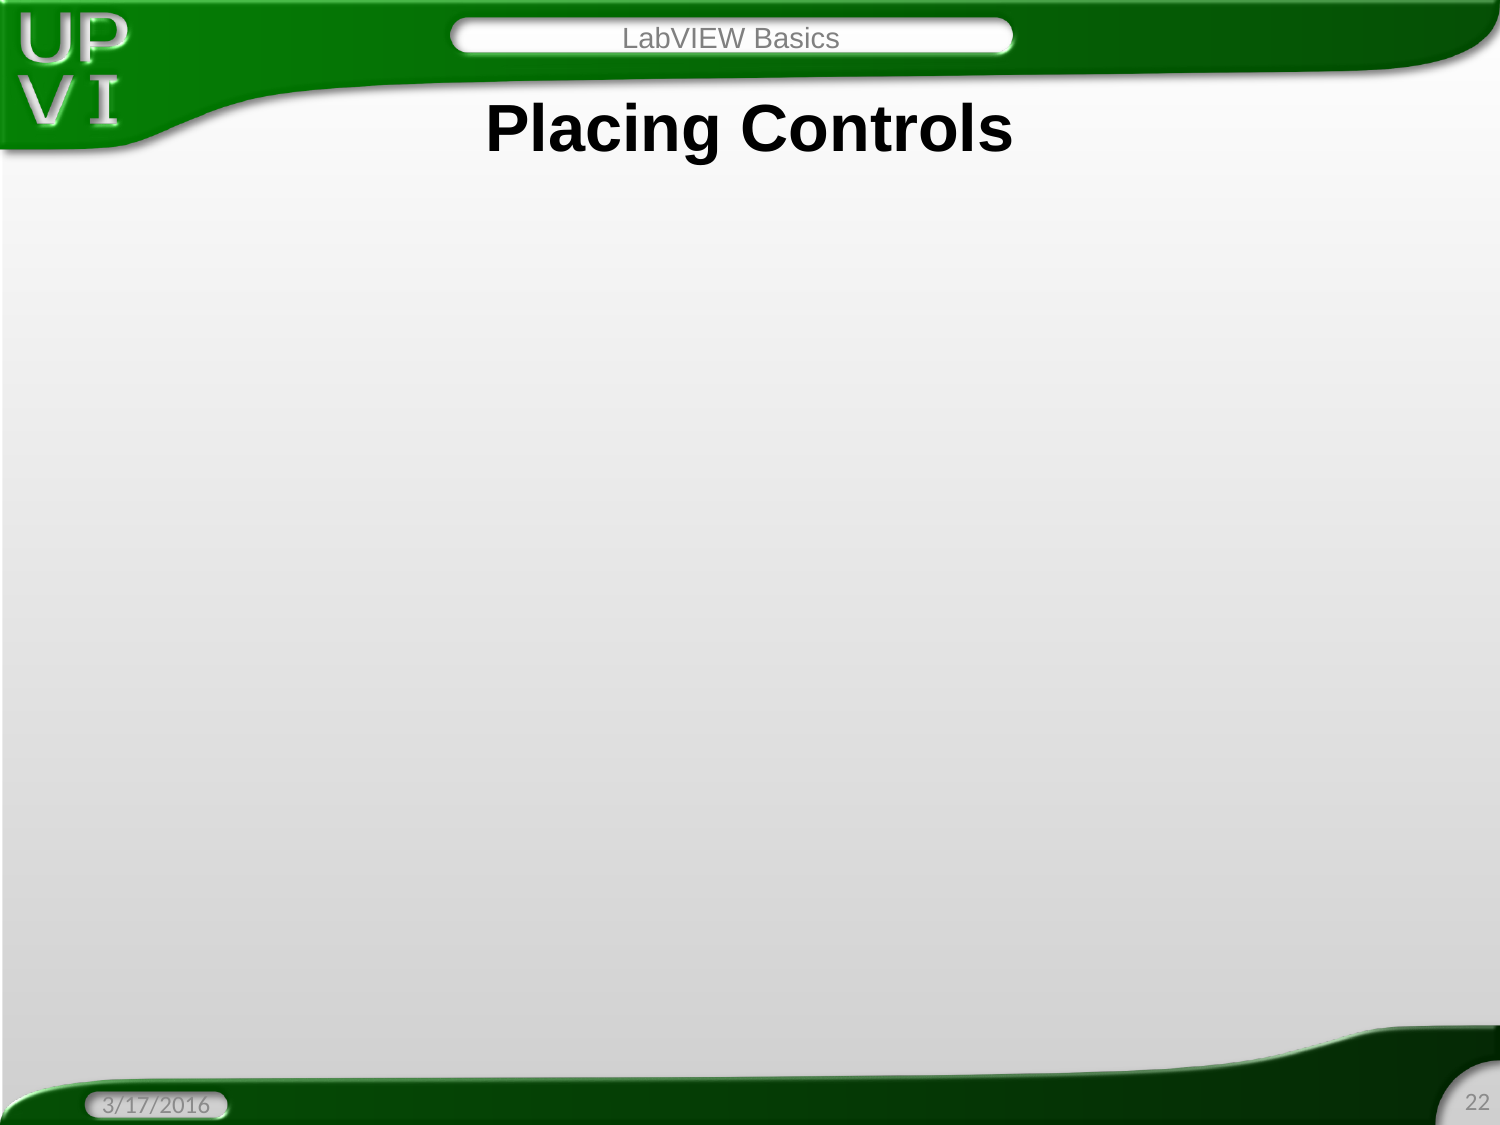

LabVIEW Basics
# Placing Controls

22
3/17/2016